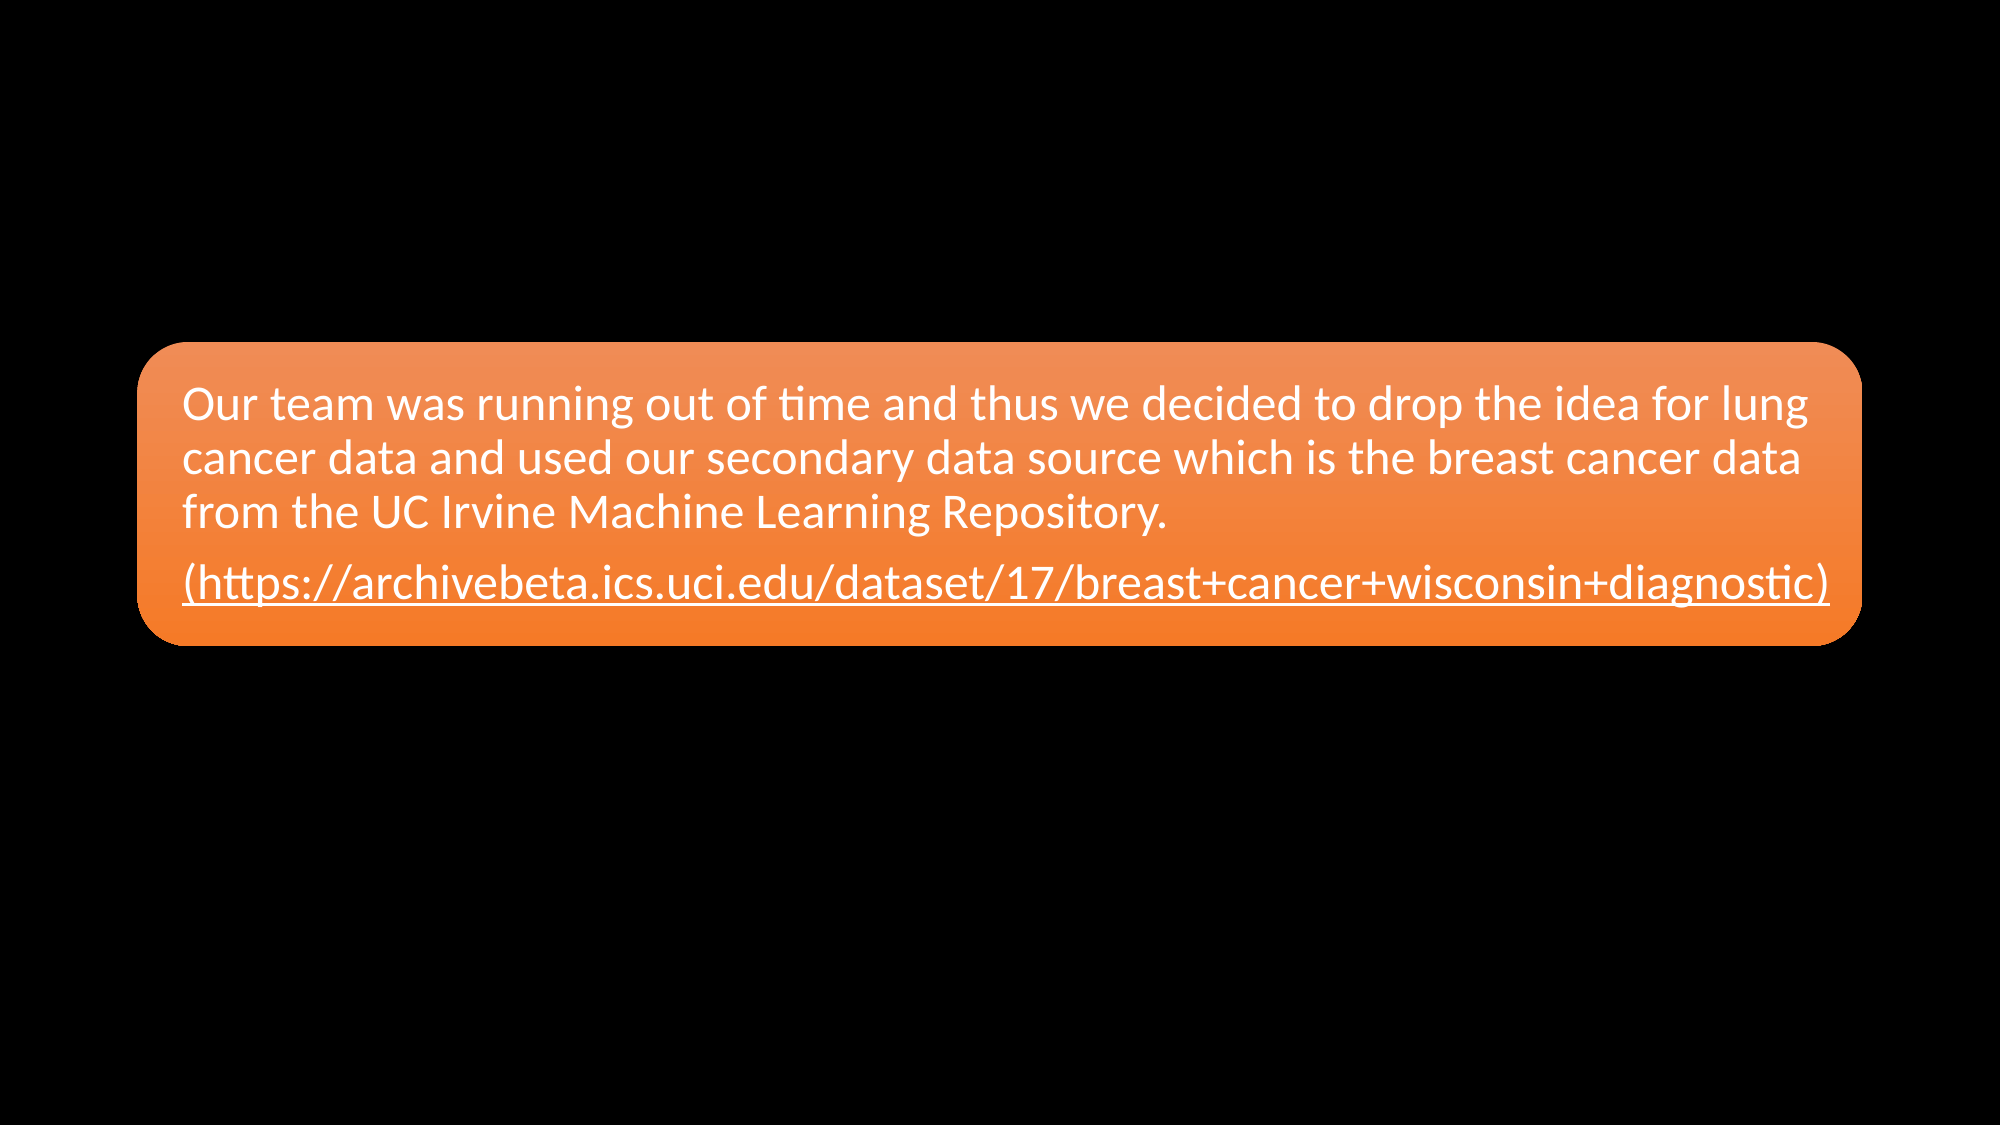

Our team was running out of time and thus we decided to drop the idea for lung cancer data and used our secondary data source which is the breast cancer data from the UC Irvine Machine Learning Repository.
(https://archivebeta.ics.uci.edu/dataset/17/breast+cancer+wisconsin+diagnostic)